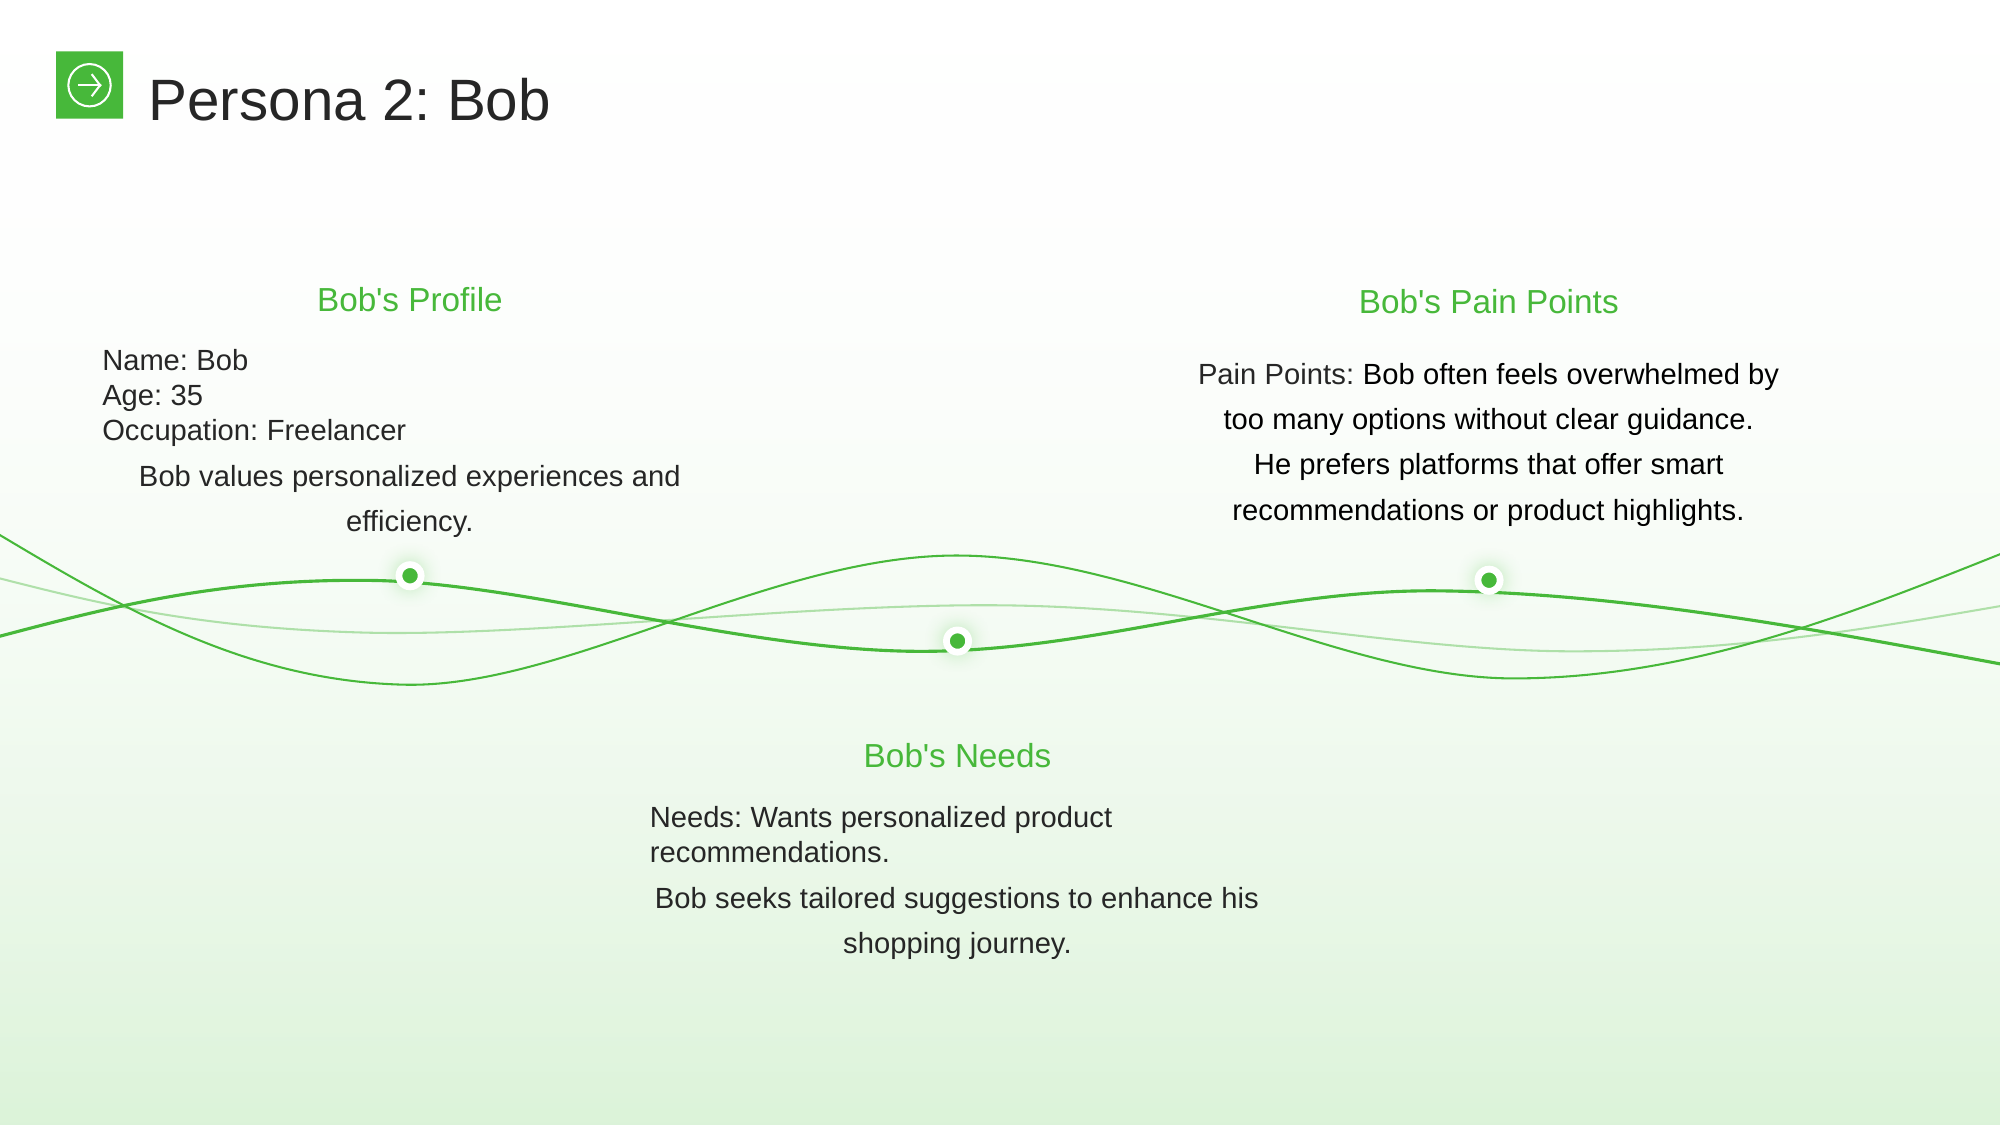

Persona 2: Bob

Bob's Profile
Bob's Pain Points
Name: Bob
Age: 35
Occupation: Freelancer
Bob values personalized experiences and efficiency.
Pain Points: Bob often feels overwhelmed by too many options without clear guidance.
He prefers platforms that offer smart recommendations or product highlights.

Bob's Needs
Needs: Wants personalized product recommendations.
Bob seeks tailored suggestions to enhance his shopping journey.